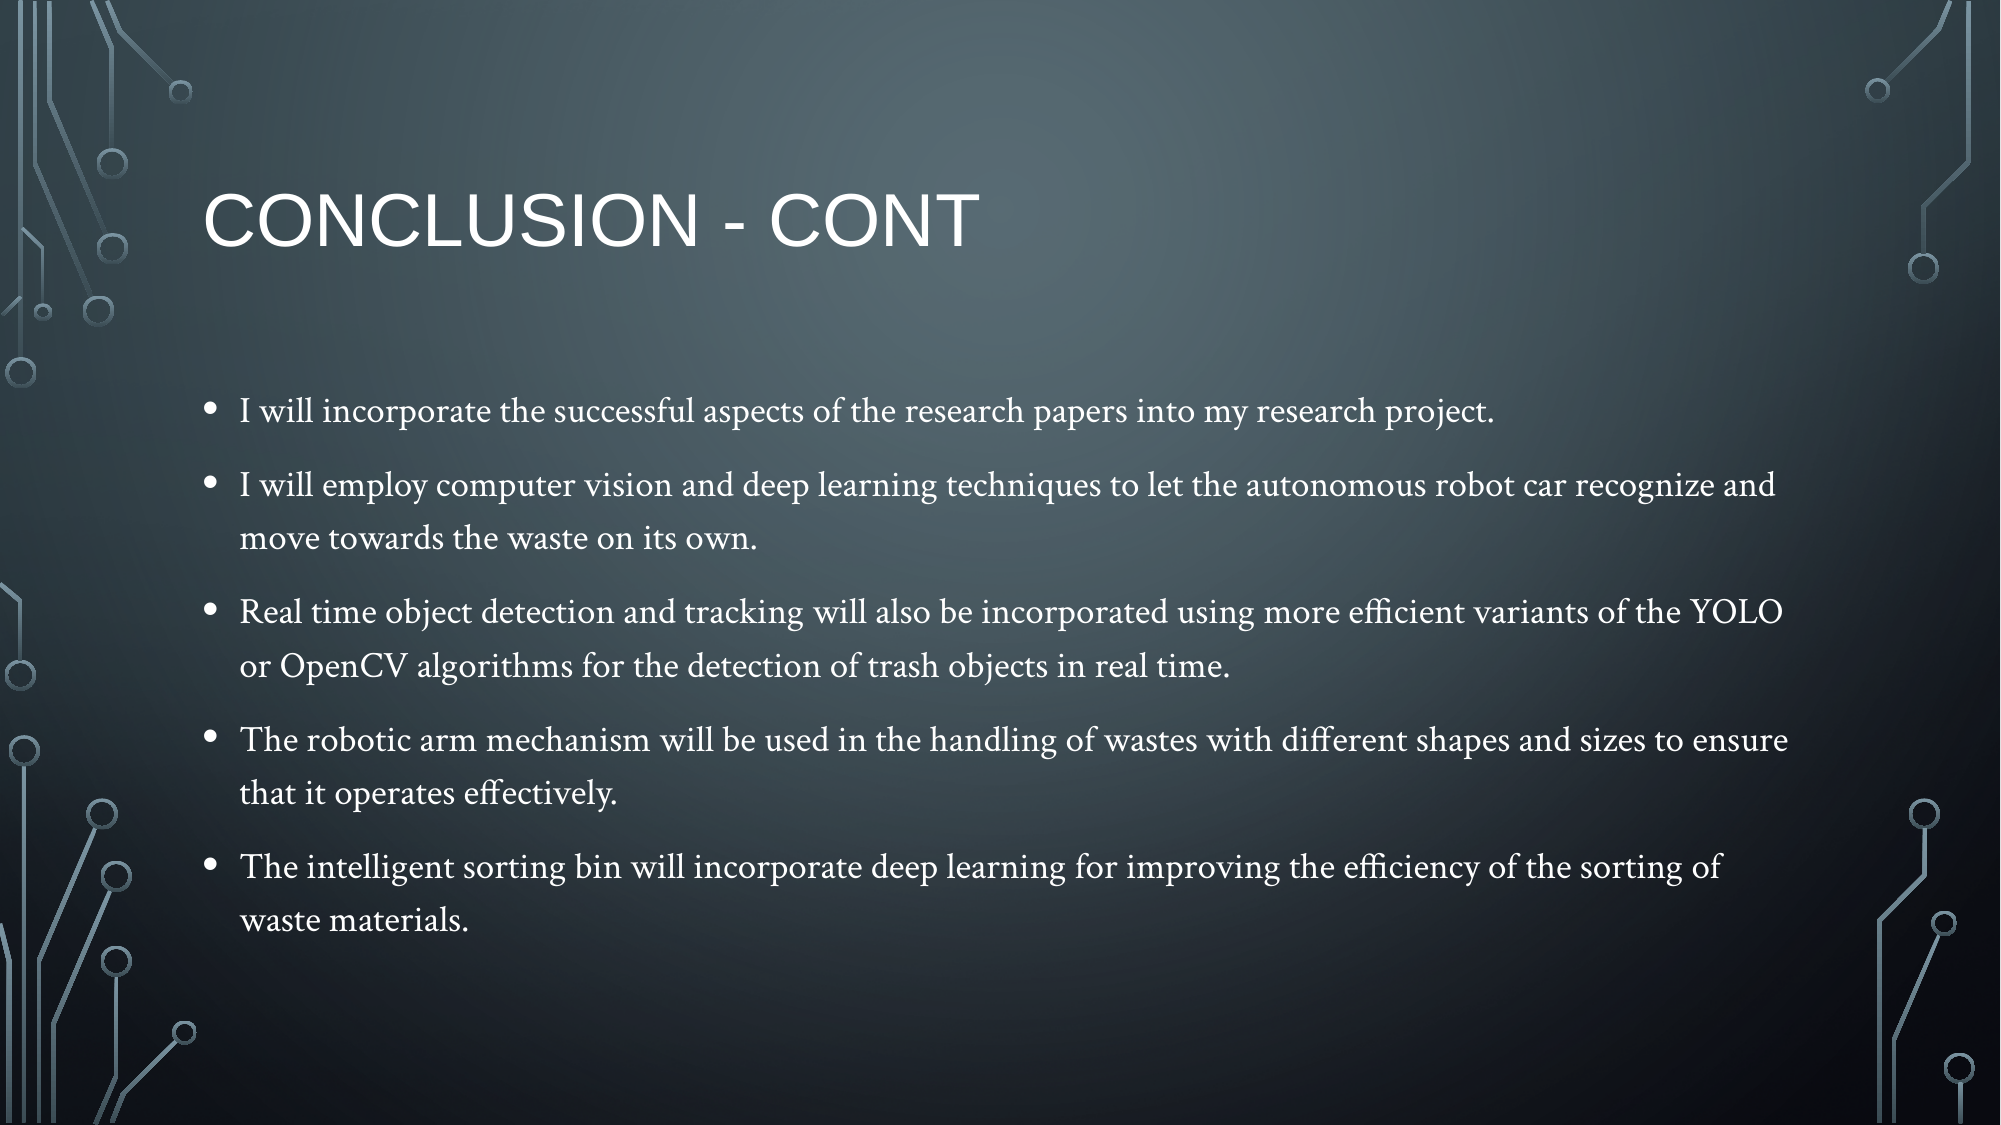

# Conclusion - CONT
I will incorporate the successful aspects of the research papers into my research project.
I will employ computer vision and deep learning techniques to let the autonomous robot car recognize and move towards the waste on its own.
Real time object detection and tracking will also be incorporated using more efficient variants of the YOLO or OpenCV algorithms for the detection of trash objects in real time.
The robotic arm mechanism will be used in the handling of wastes with different shapes and sizes to ensure that it operates effectively.
The intelligent sorting bin will incorporate deep learning for improving the efficiency of the sorting of waste materials.